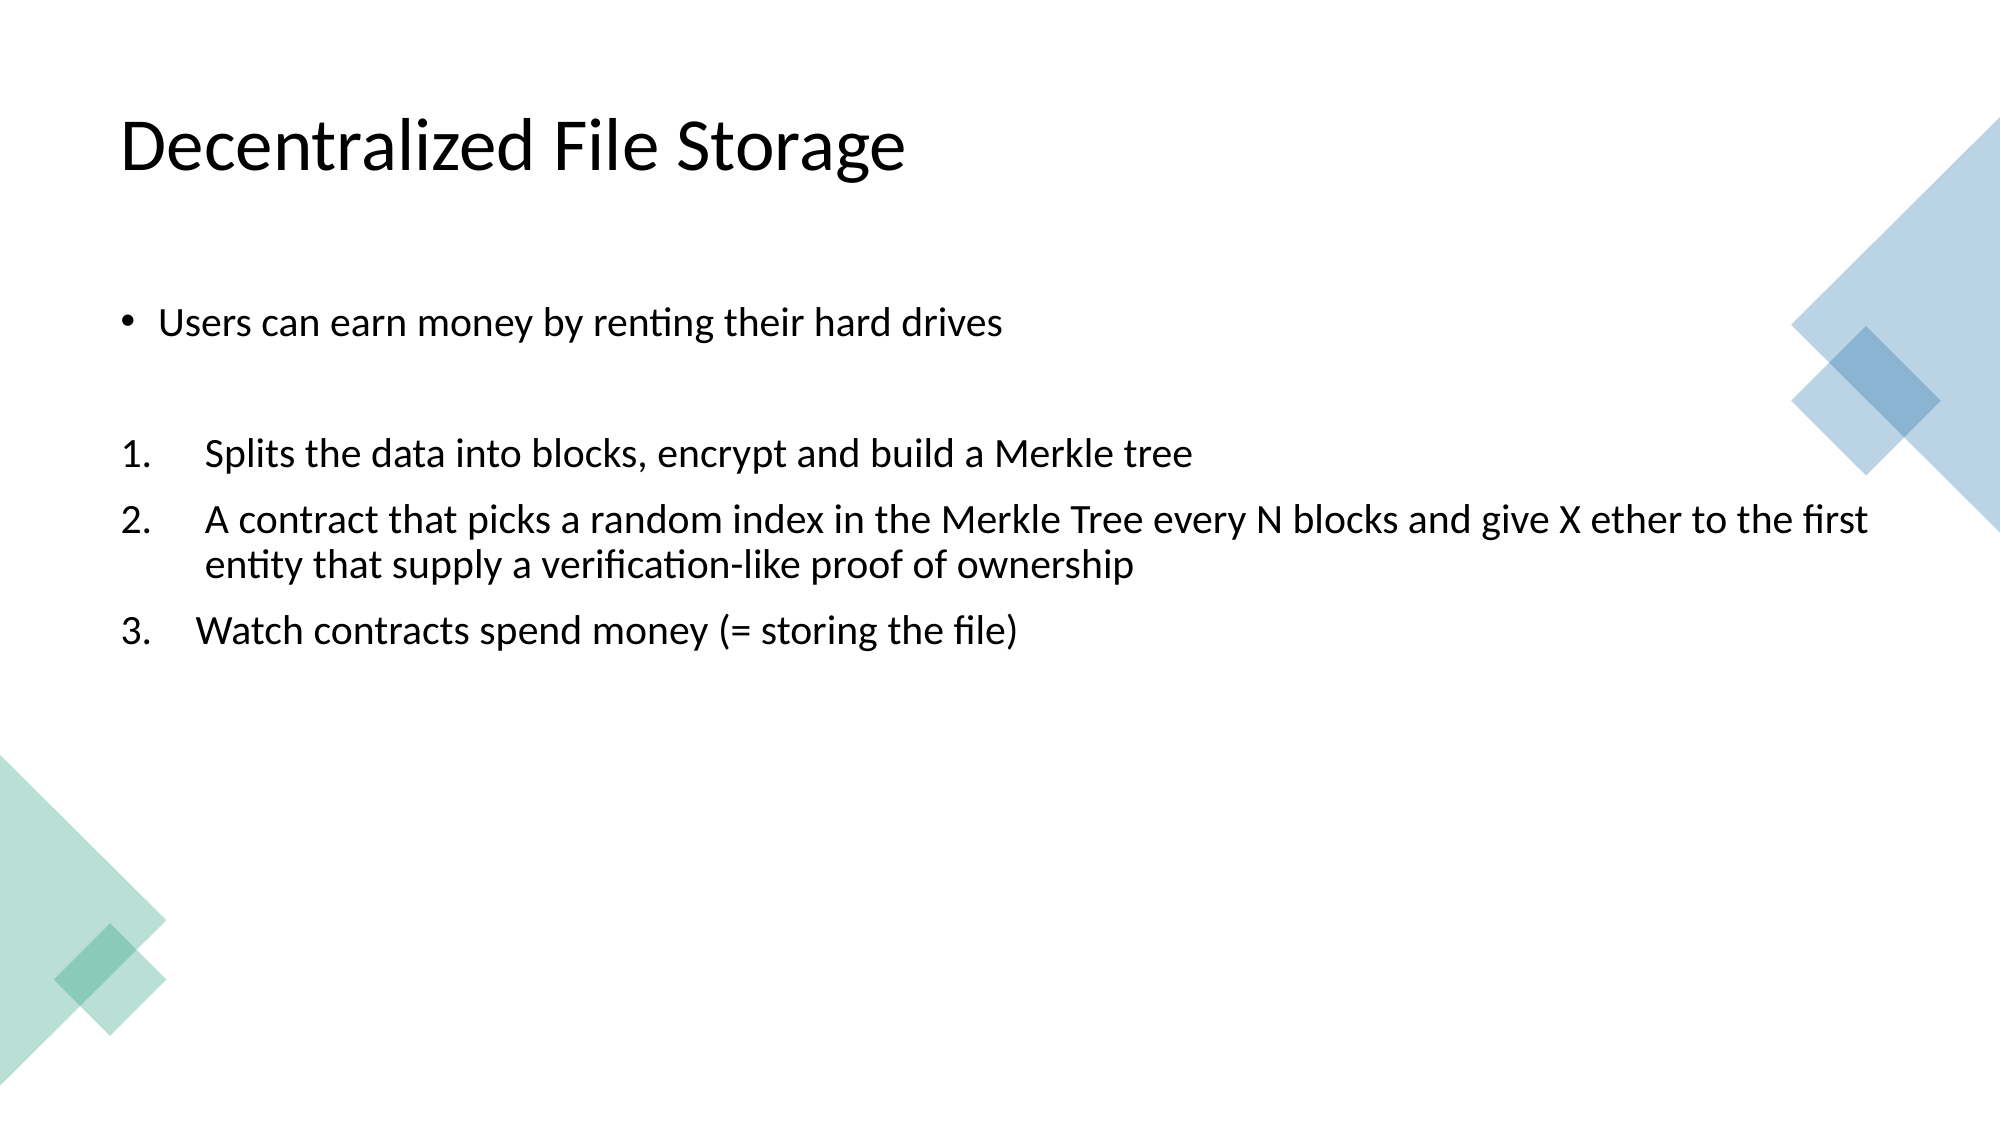

# Decentralized File Storage

Users can earn money by renting their hard drives

Splits the data into blocks, encrypt and build a Merkle tree
A contract that picks a random index in the Merkle Tree every N blocks and give X ether to the first entity that supply a verification-like proof of ownership
Watch contracts spend money (= storing the file)